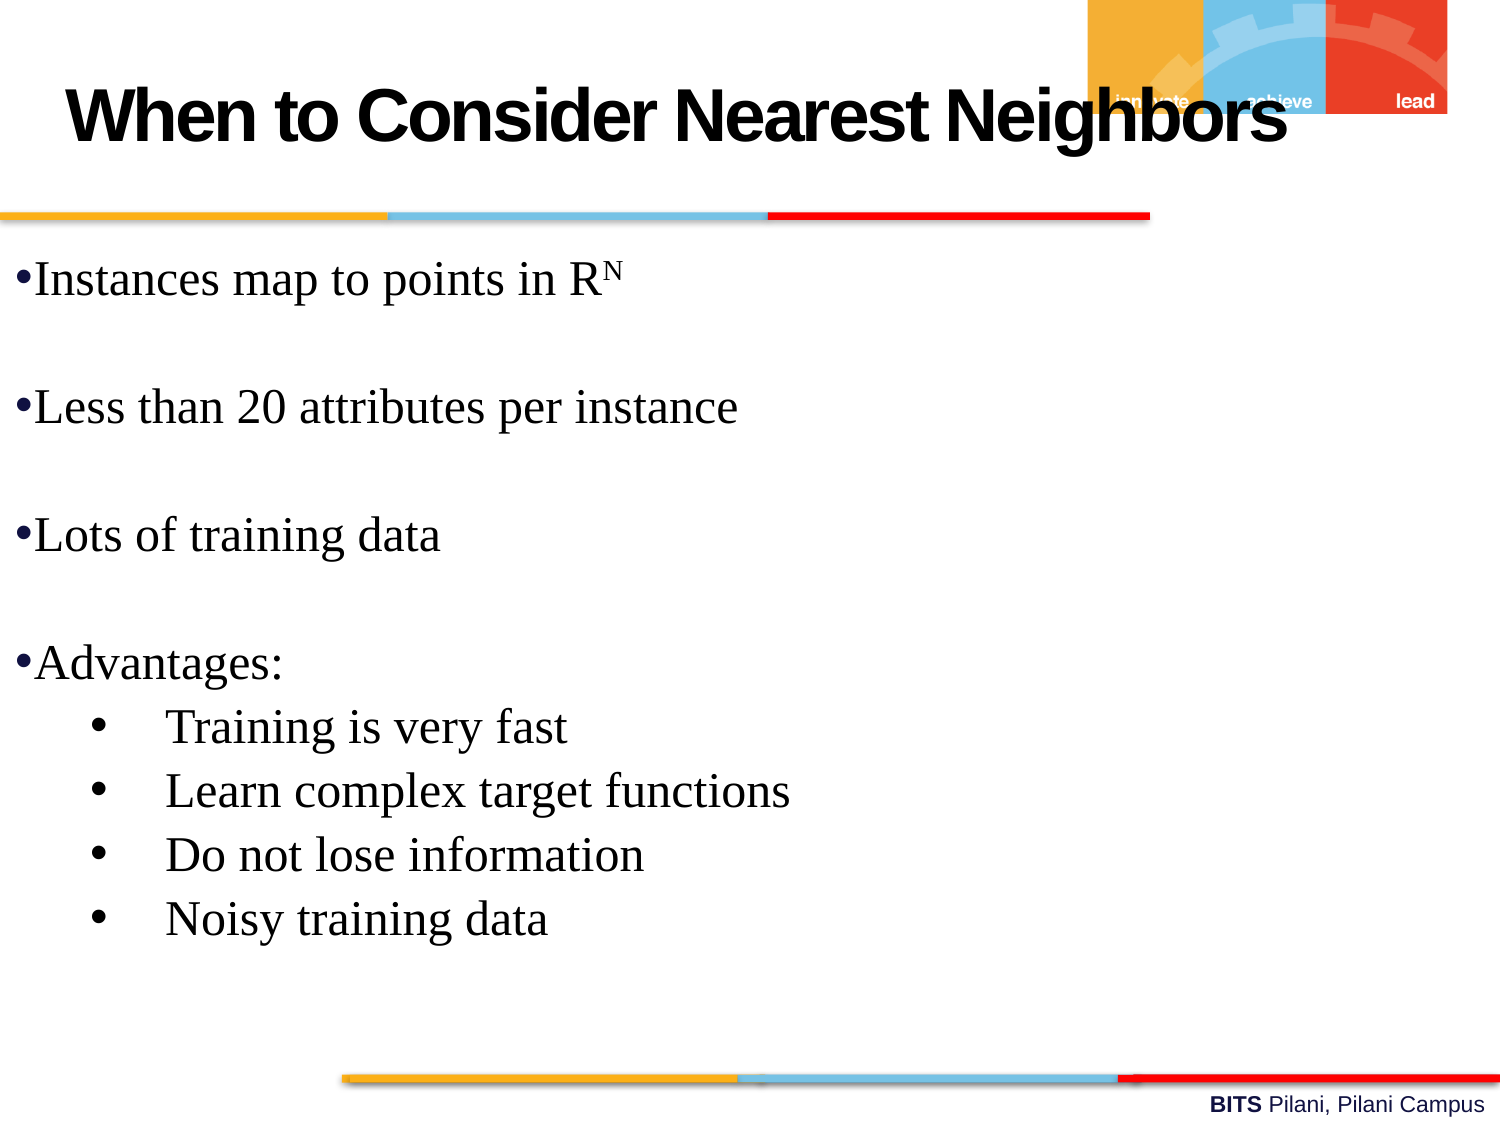

When to Consider Nearest Neighbors
Instances map to points in RN

Less than 20 attributes per instance

Lots of training data

Advantages:
Training is very fast
Learn complex target functions
Do not lose information
Noisy training data